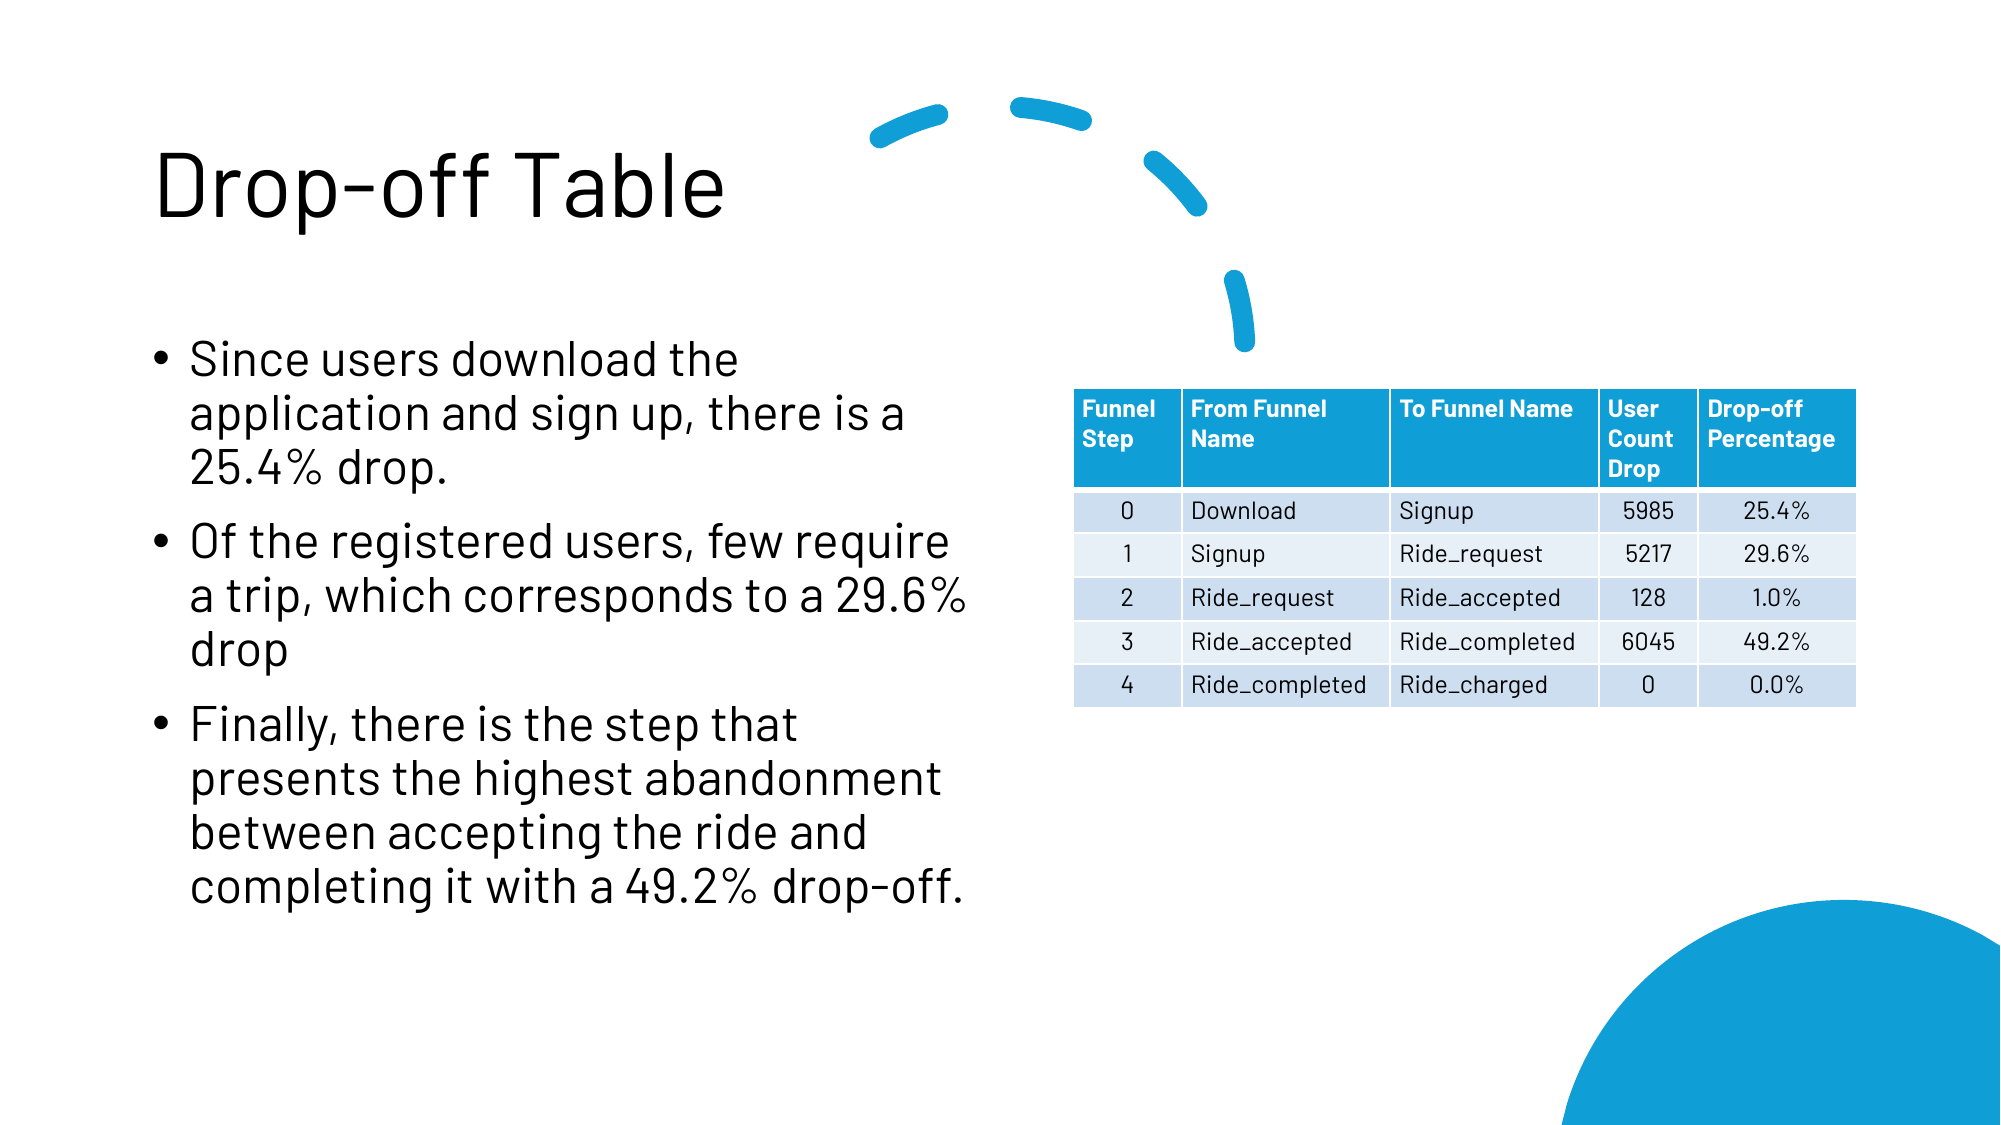

# Drop-off Table

Since users download the application and sign up, there is a 25.4% drop.
Of the registered users, few require a trip, which corresponds to a 29.6% drop
Finally, there is the step that presents the highest abandonment between accepting the ride and completing it with a 49.2% drop-off.
| Funnel Step | From Funnel Name | To Funnel Name | User Count Drop | Drop-off Percentage |
| --- | --- | --- | --- | --- |
| 0 | Download | Signup | 5985 | 25.4% |
| 1 | Signup | Ride\_request | 5217 | 29.6% |
| 2 | Ride\_request | Ride\_accepted | 128 | 1.0% |
| 3 | Ride\_accepted | Ride\_completed | 6045 | 49.2% |
| 4 | Ride\_completed | Ride\_charged | 0 | 0.0% |